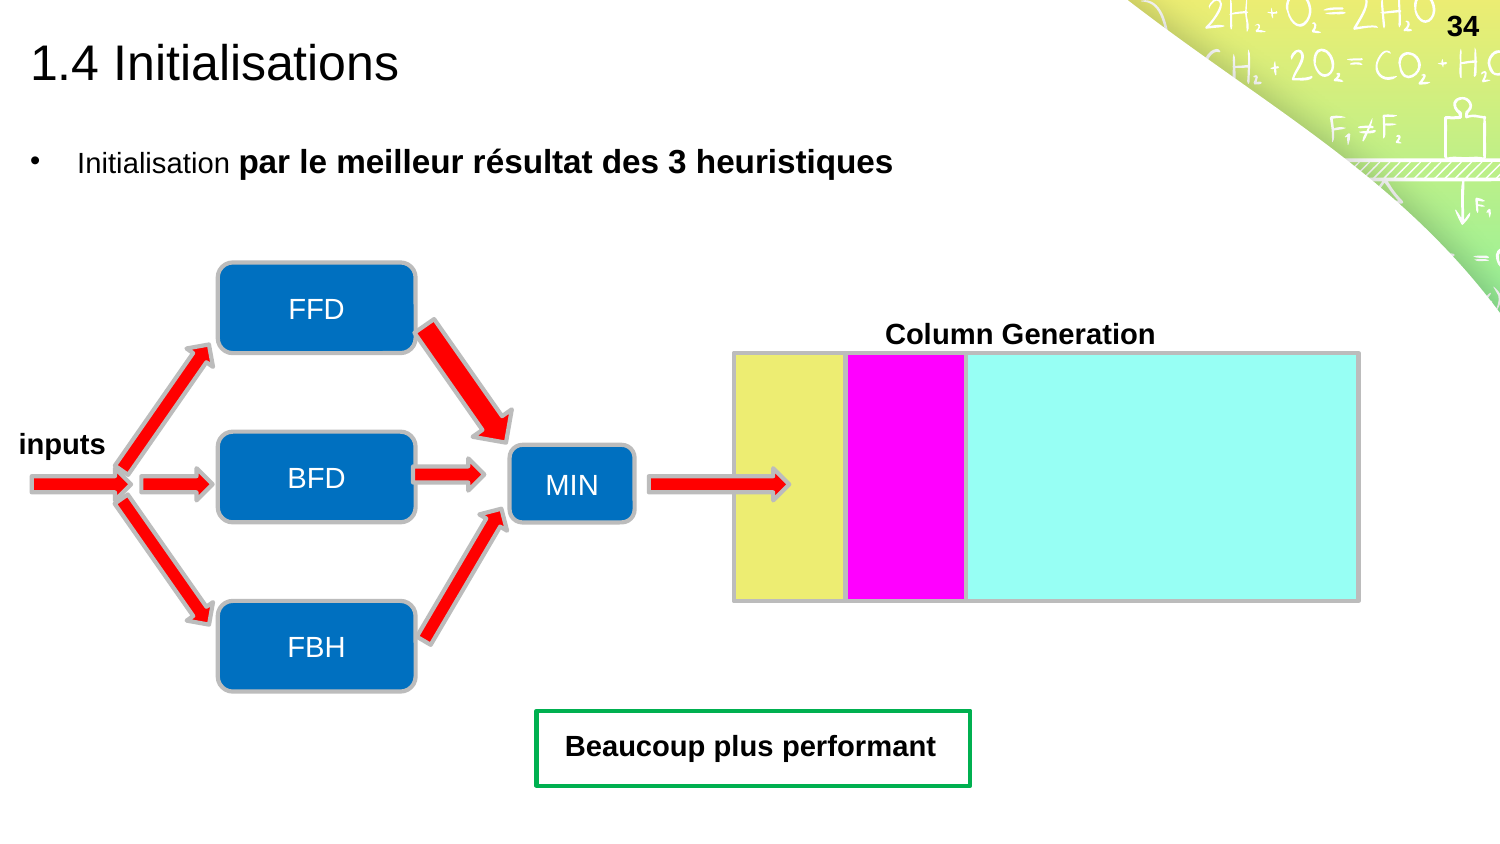

34
1.4 Initialisations
Initialisation par le meilleur résultat des 3 heuristiques
FFD
Column Generation

inputs
BFD
MIN

FBH

Beaucoup plus performant